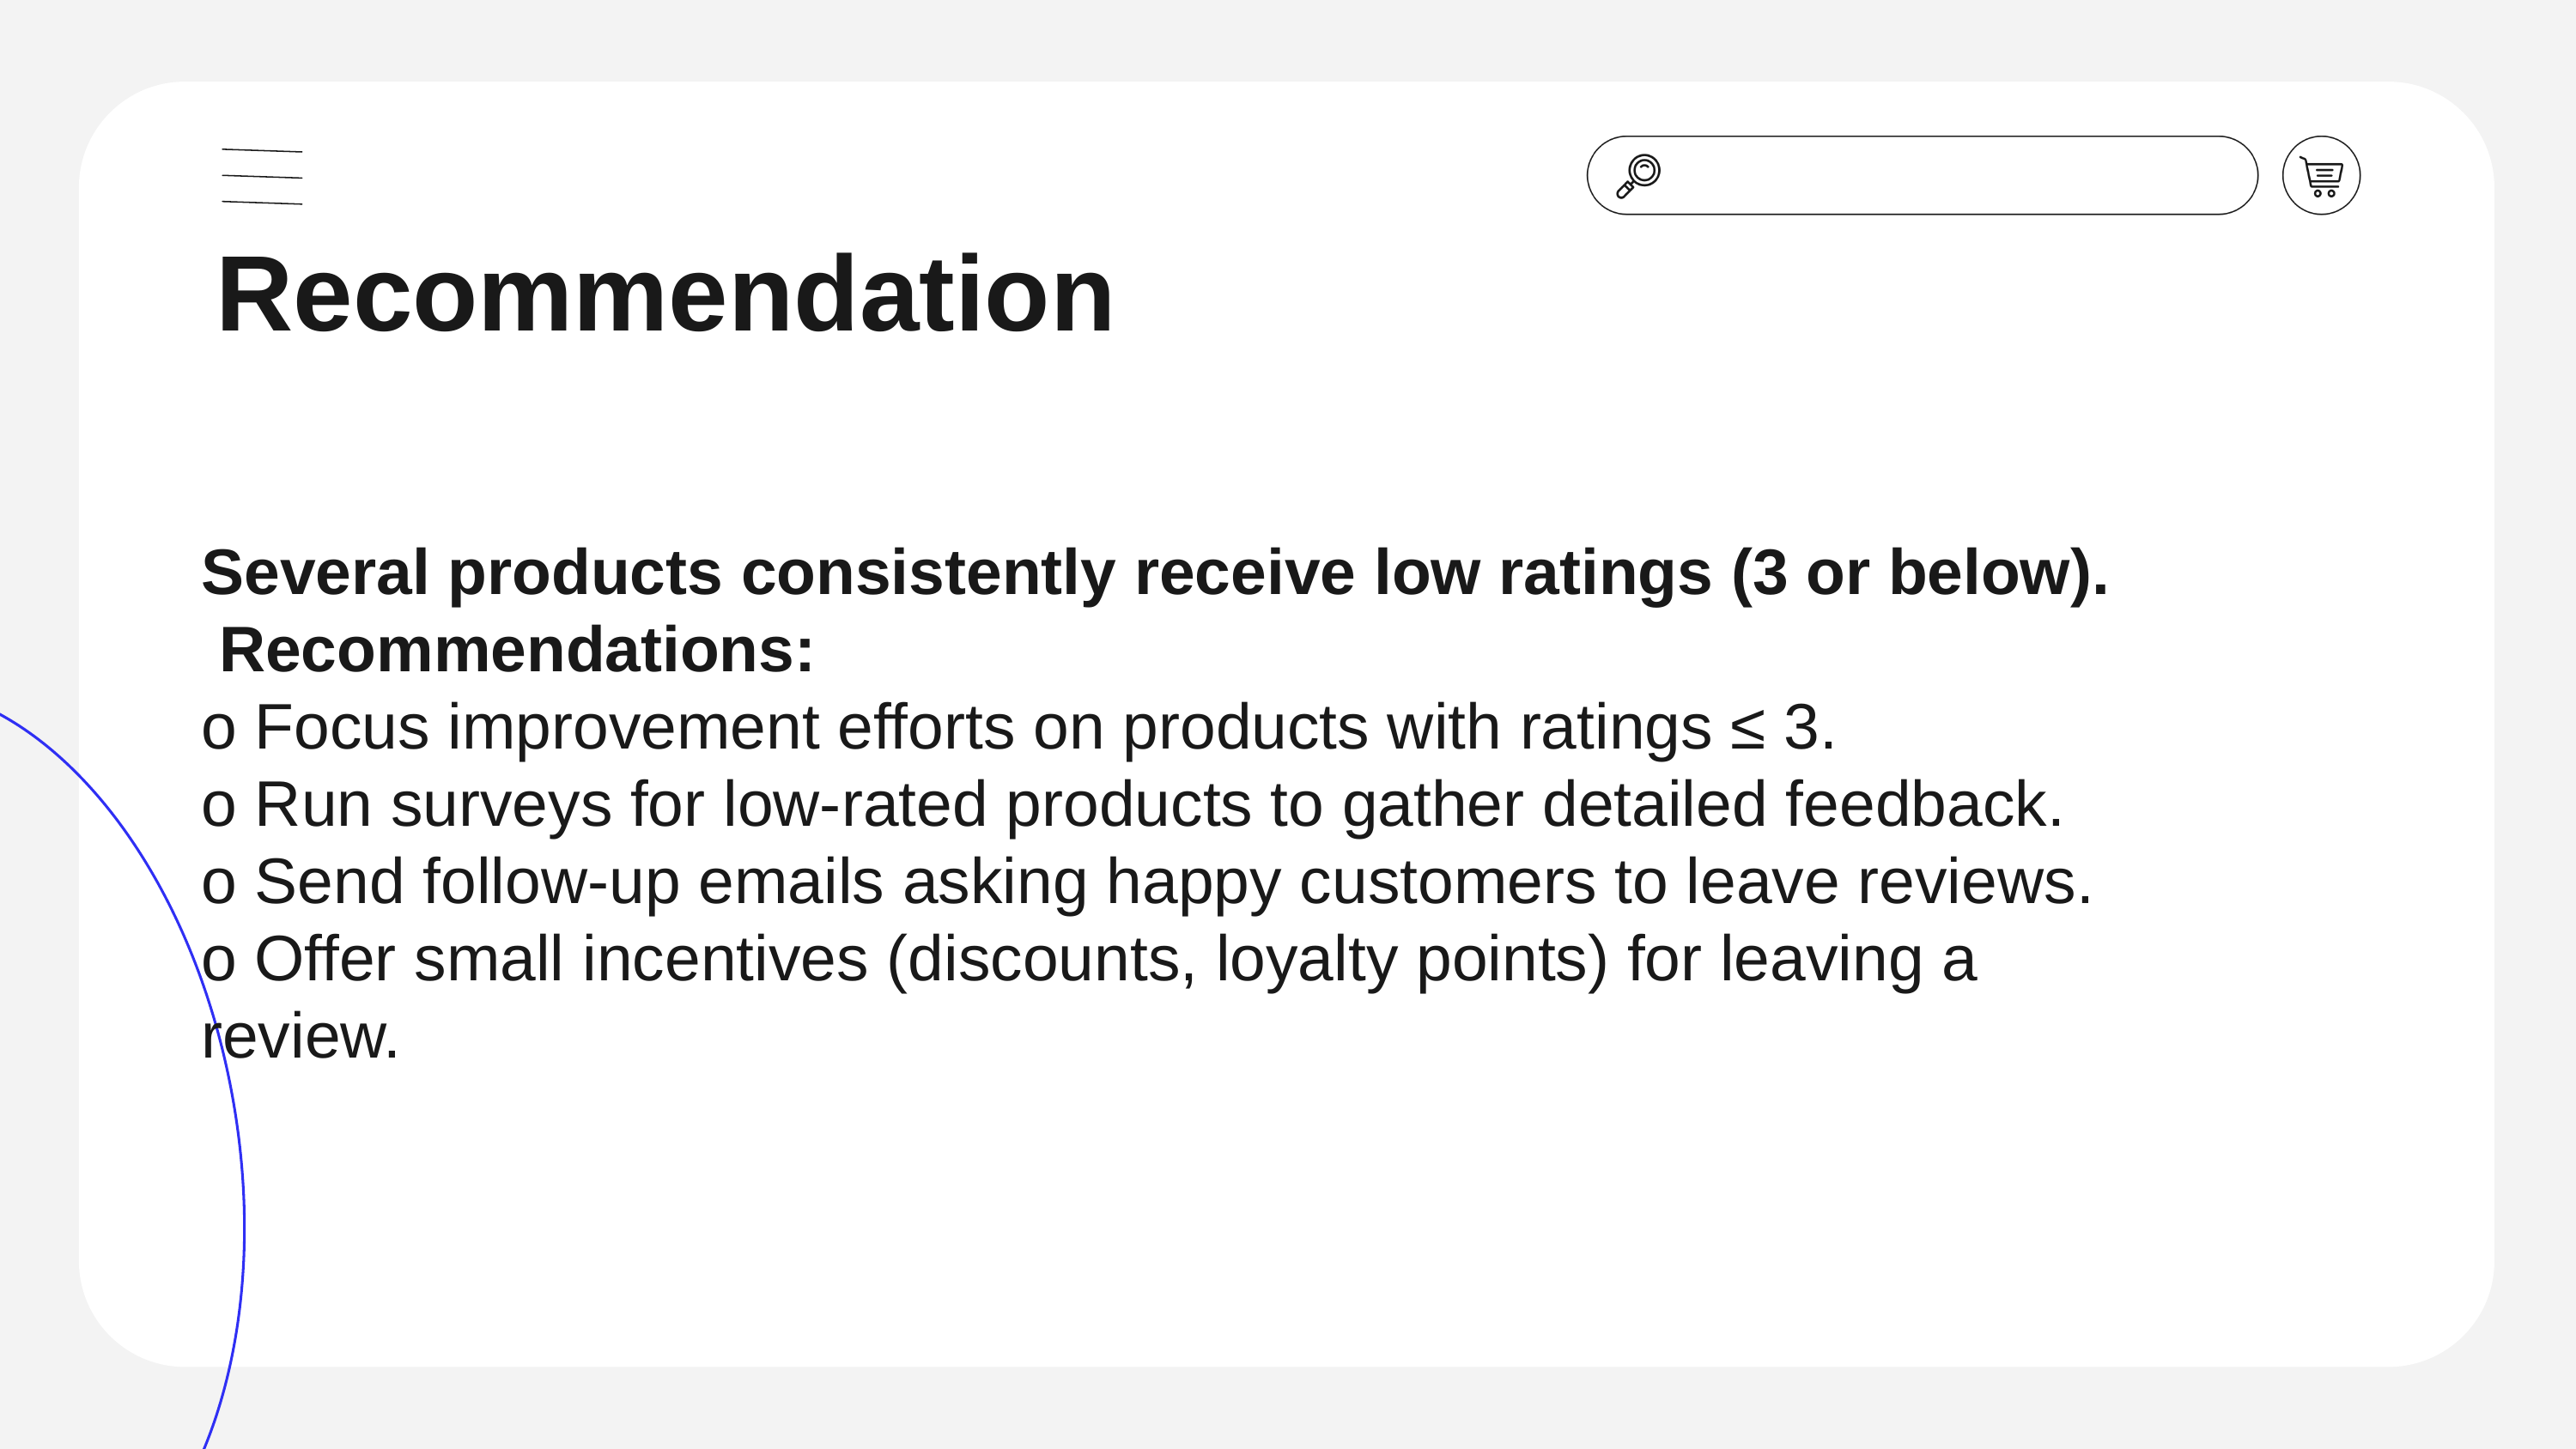

Recommendation

Several products consistently receive low ratings (3 or below).
 Recommendations:
o Focus improvement efforts on products with ratings ≤ 3.
o Run surveys for low-rated products to gather detailed feedback.
o Send follow-up emails asking happy customers to leave reviews.
o Offer small incentives (discounts, loyalty points) for leaving a review.